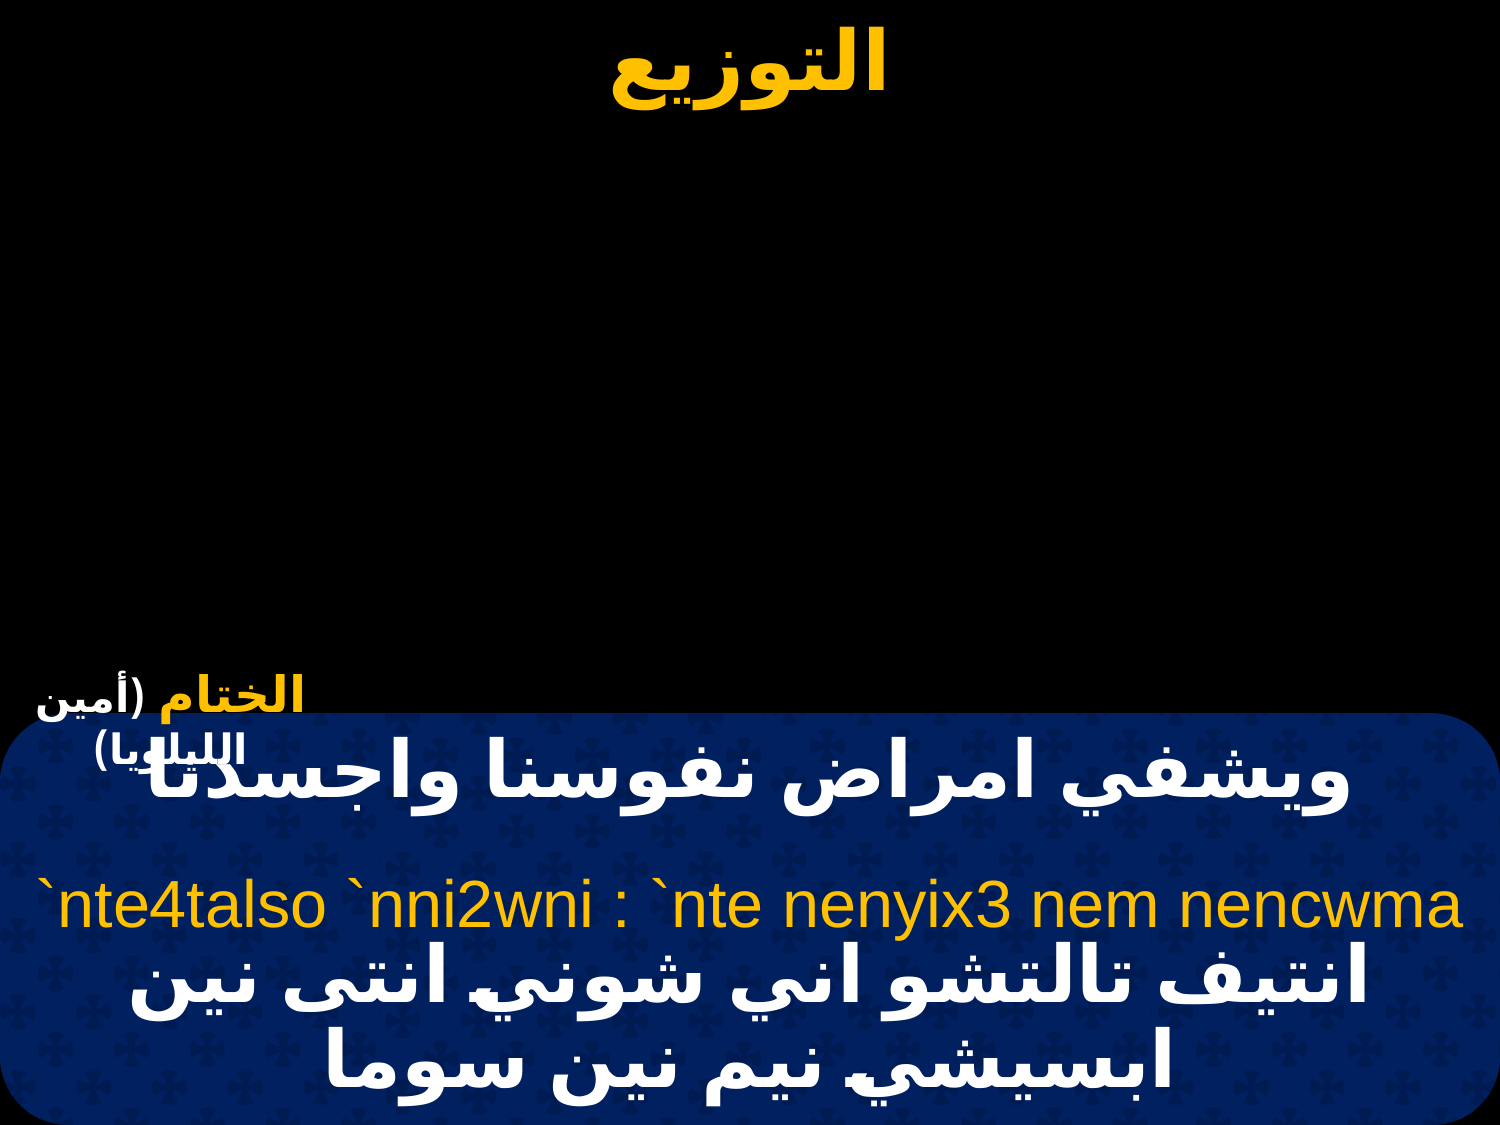

الختام (أمين الليلويا)
# ويشفي امراض نفوسنا واجسدنا
`nte4talso `nni2wni : `nte nenyix3 nem nencwma
انتيف تالتشو اني شوني انتى نين ابسيشي نيم نين سوما